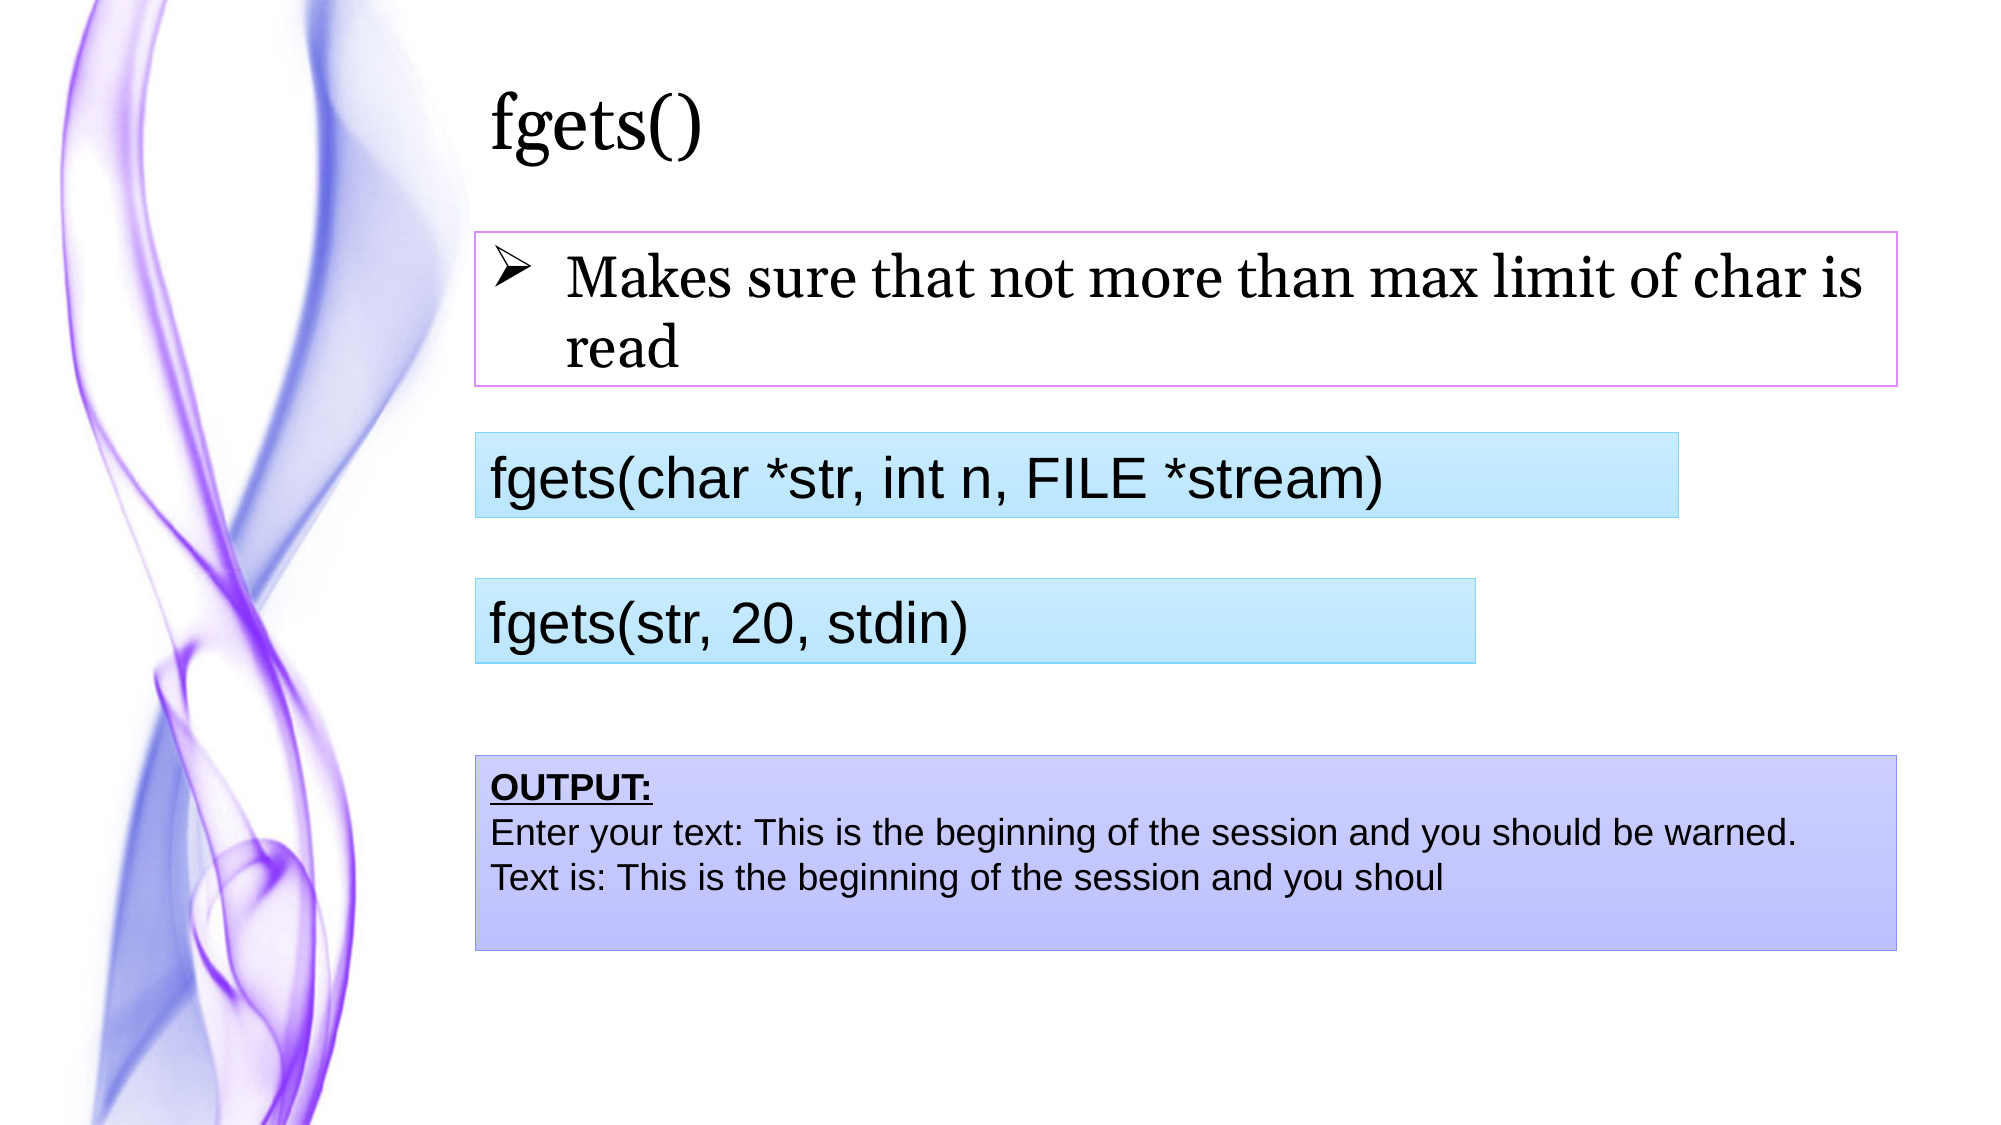

fgets()
Makes sure that not more than max limit of char is read
fgets(char *str, int n, FILE *stream)
fgets(str, 20, stdin)
OUTPUT:
Enter your text: This is the beginning of the session and you should be warned.
Text is: This is the beginning of the session and you shoul